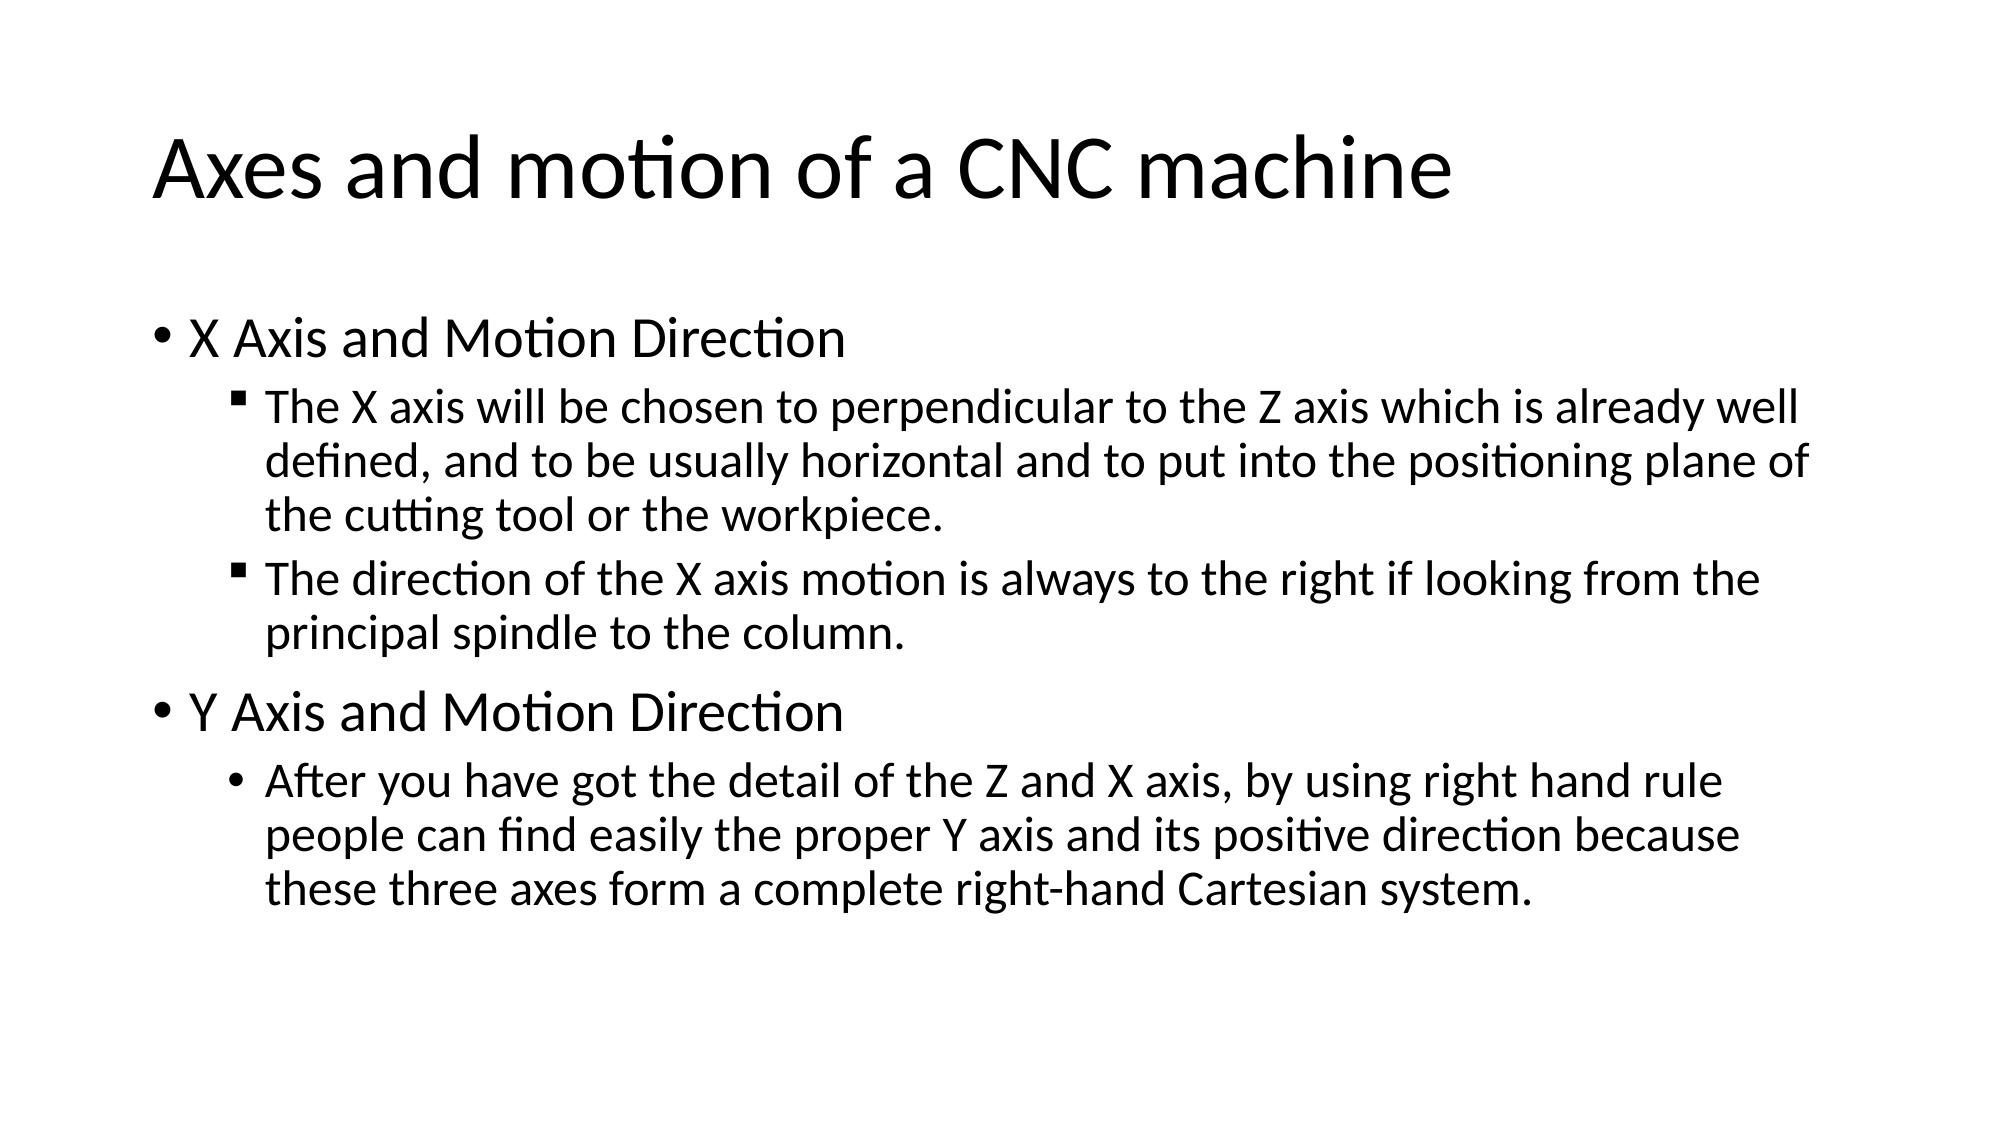

# Axes and motion of a CNC machine
X Axis and Motion Direction
The X axis will be chosen to perpendicular to the Z axis which is already well defined, and to be usually horizontal and to put into the positioning plane of the cutting tool or the workpiece.
The direction of the X axis motion is always to the right if looking from the principal spindle to the column.
Y Axis and Motion Direction
After you have got the detail of the Z and X axis, by using right hand rule people can find easily the proper Y axis and its positive direction because these three axes form a complete right-hand Cartesian system.